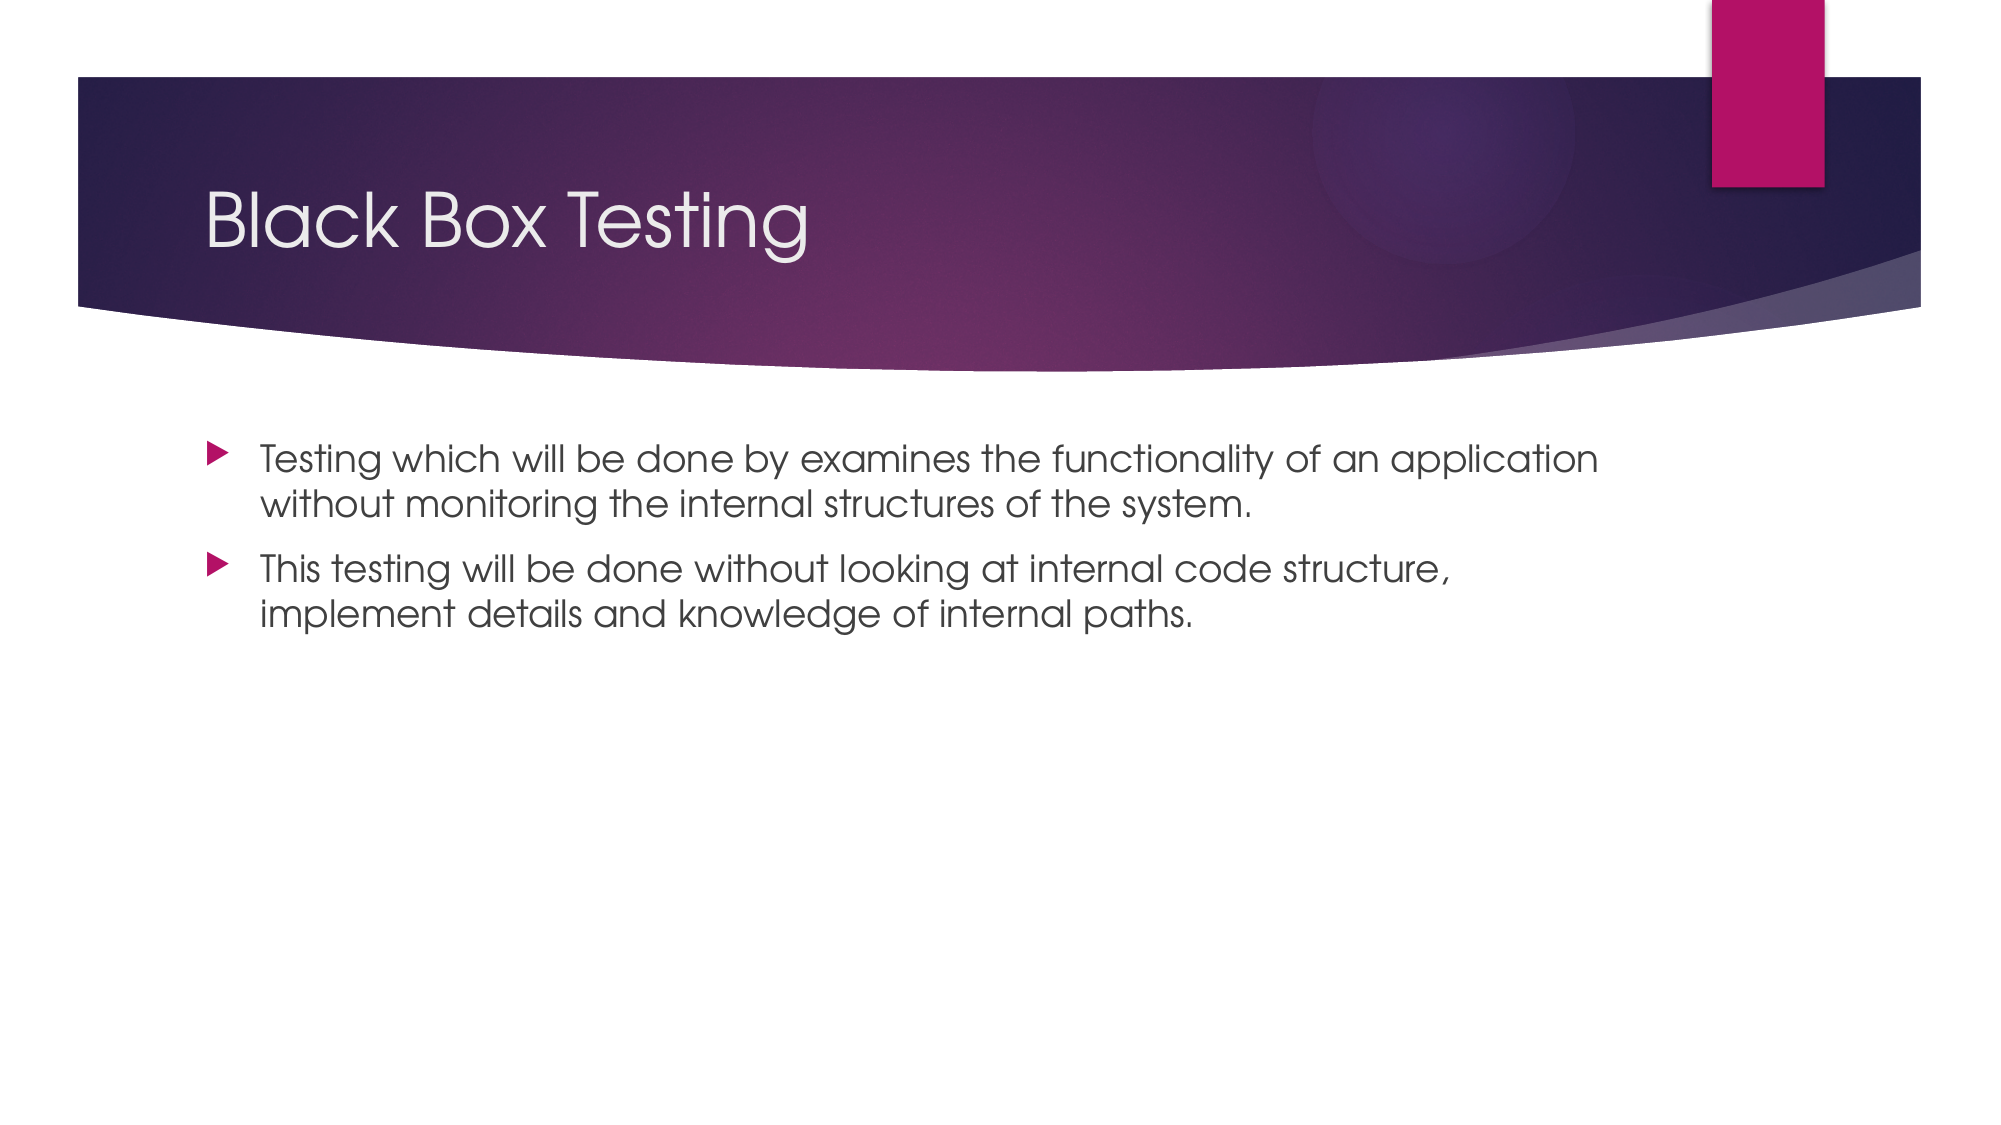

# Black Box Testing
Testing which will be done by examines the functionality of an application without monitoring the internal structures of the system.
This testing will be done without looking at internal code structure, implement details and knowledge of internal paths.